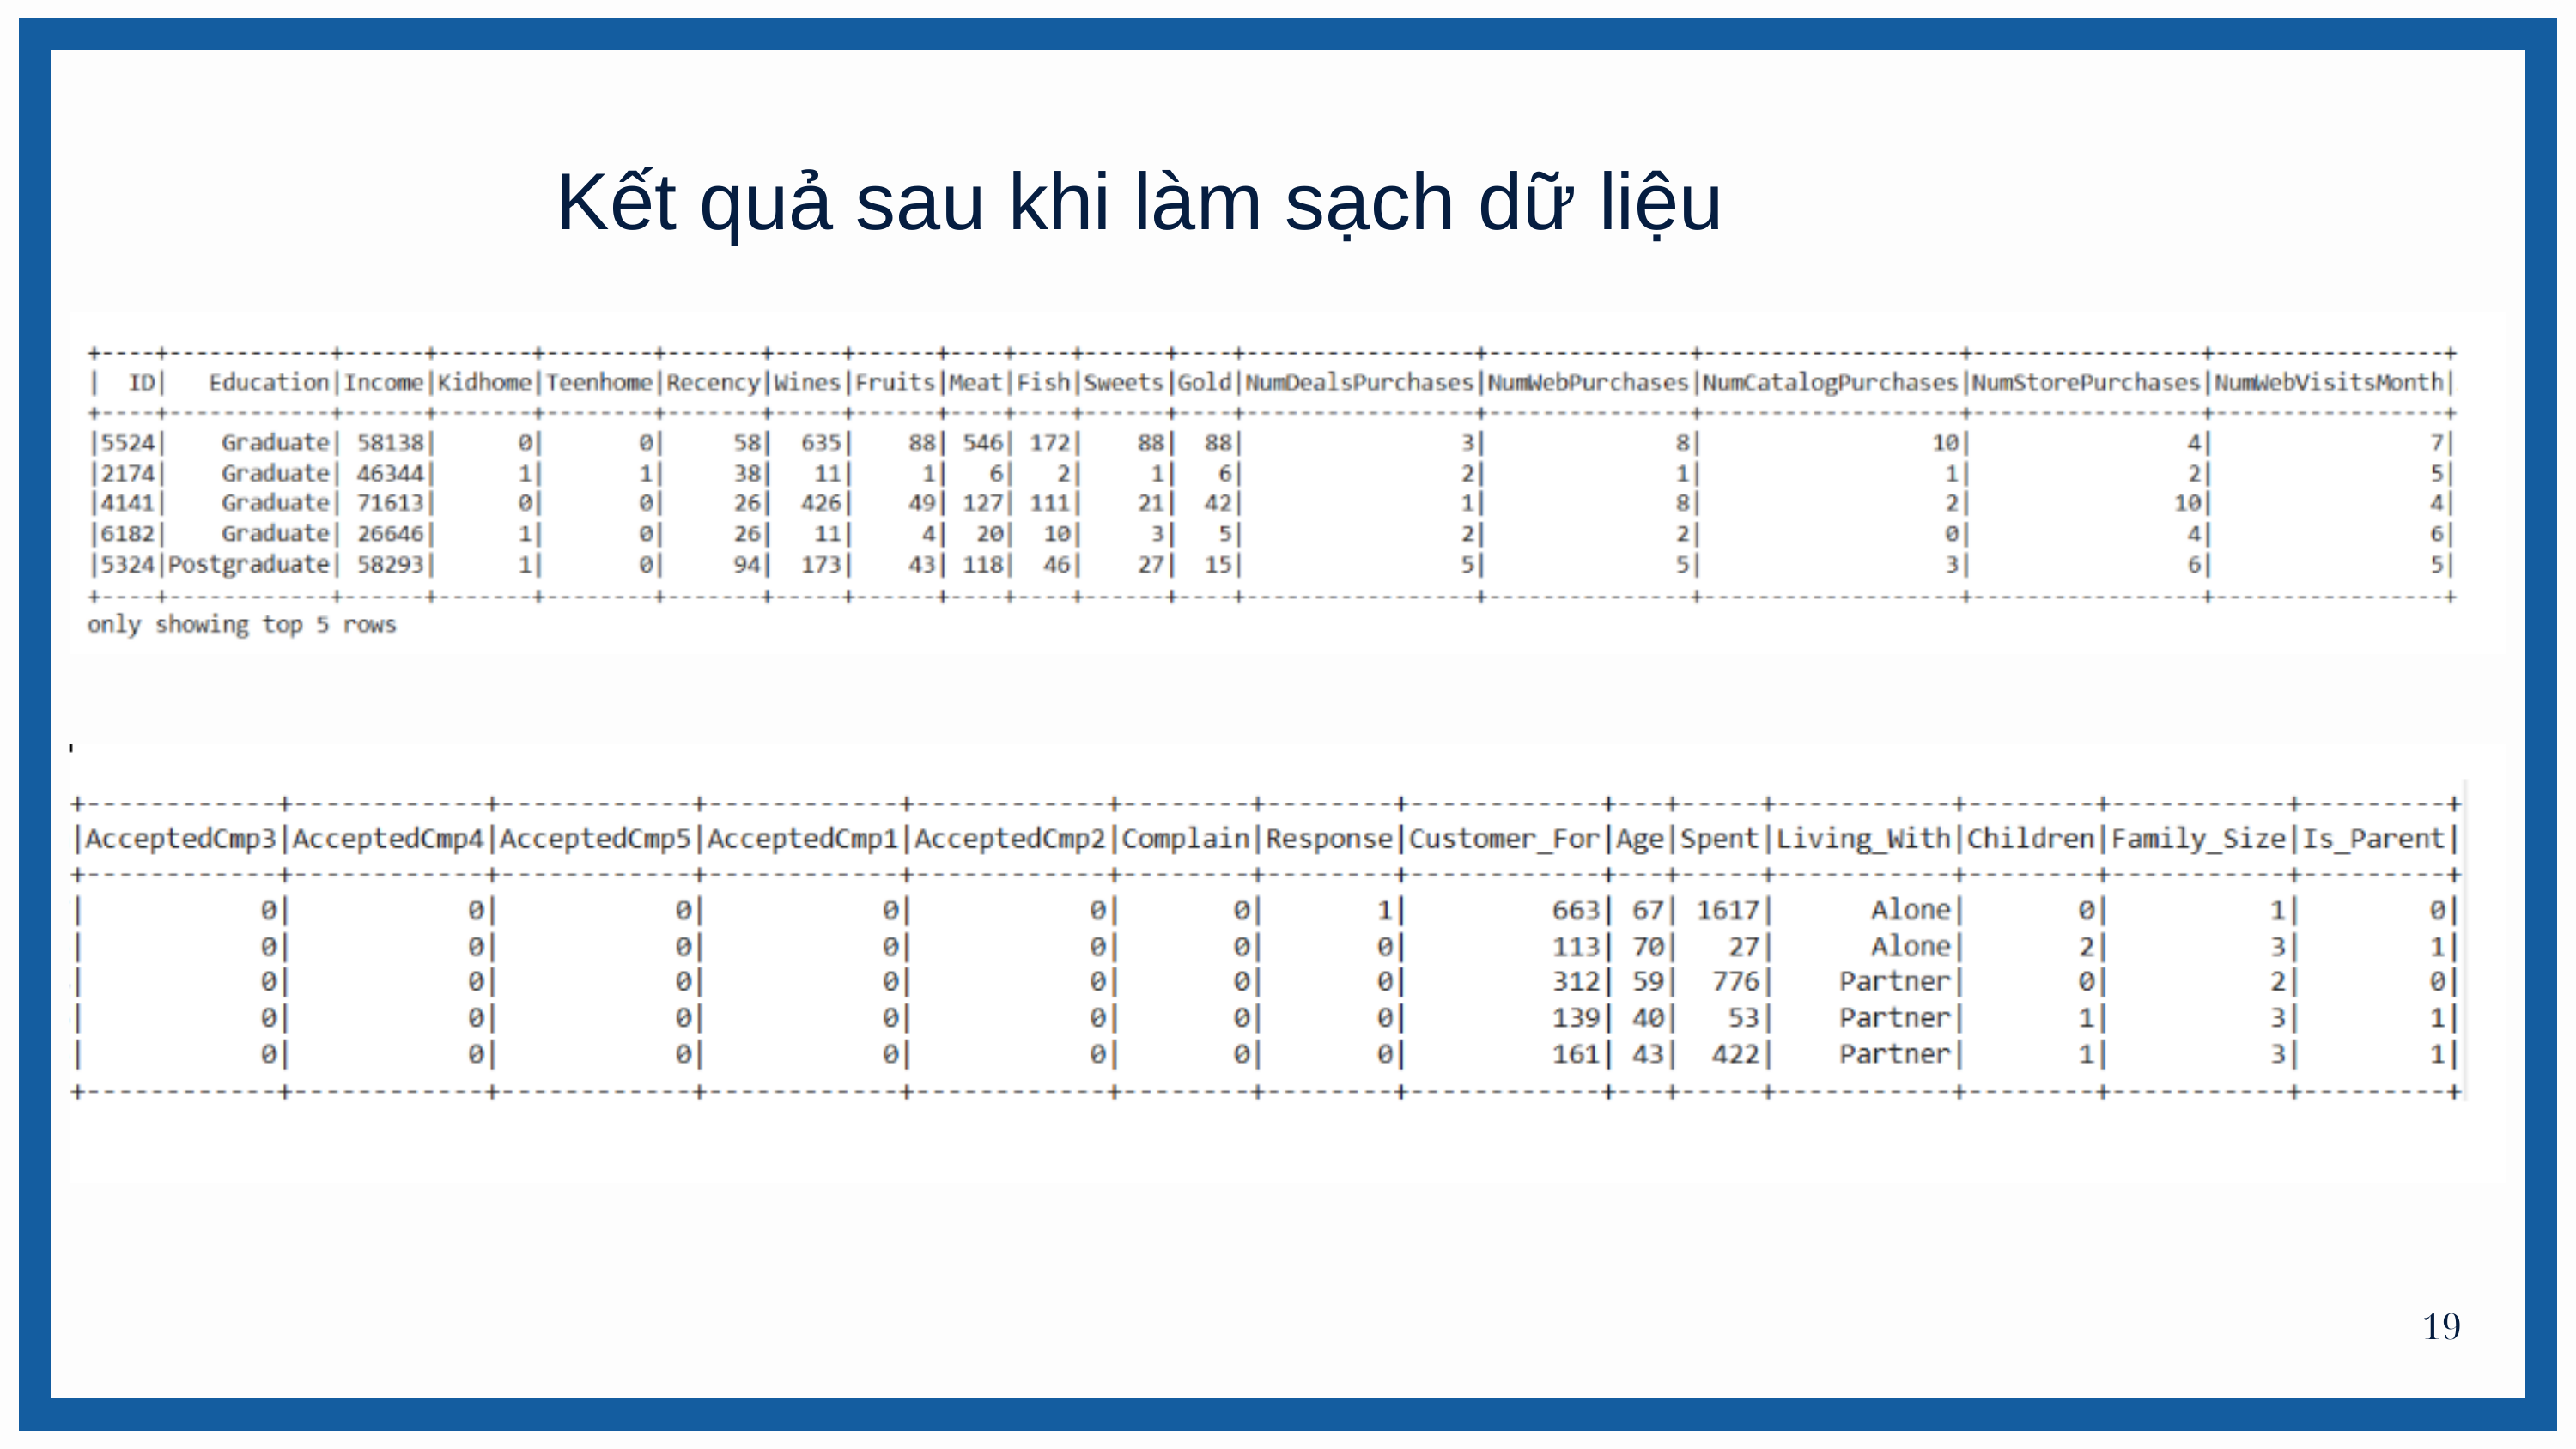

Kết quả sau khi làm sạch dữ liệu

19